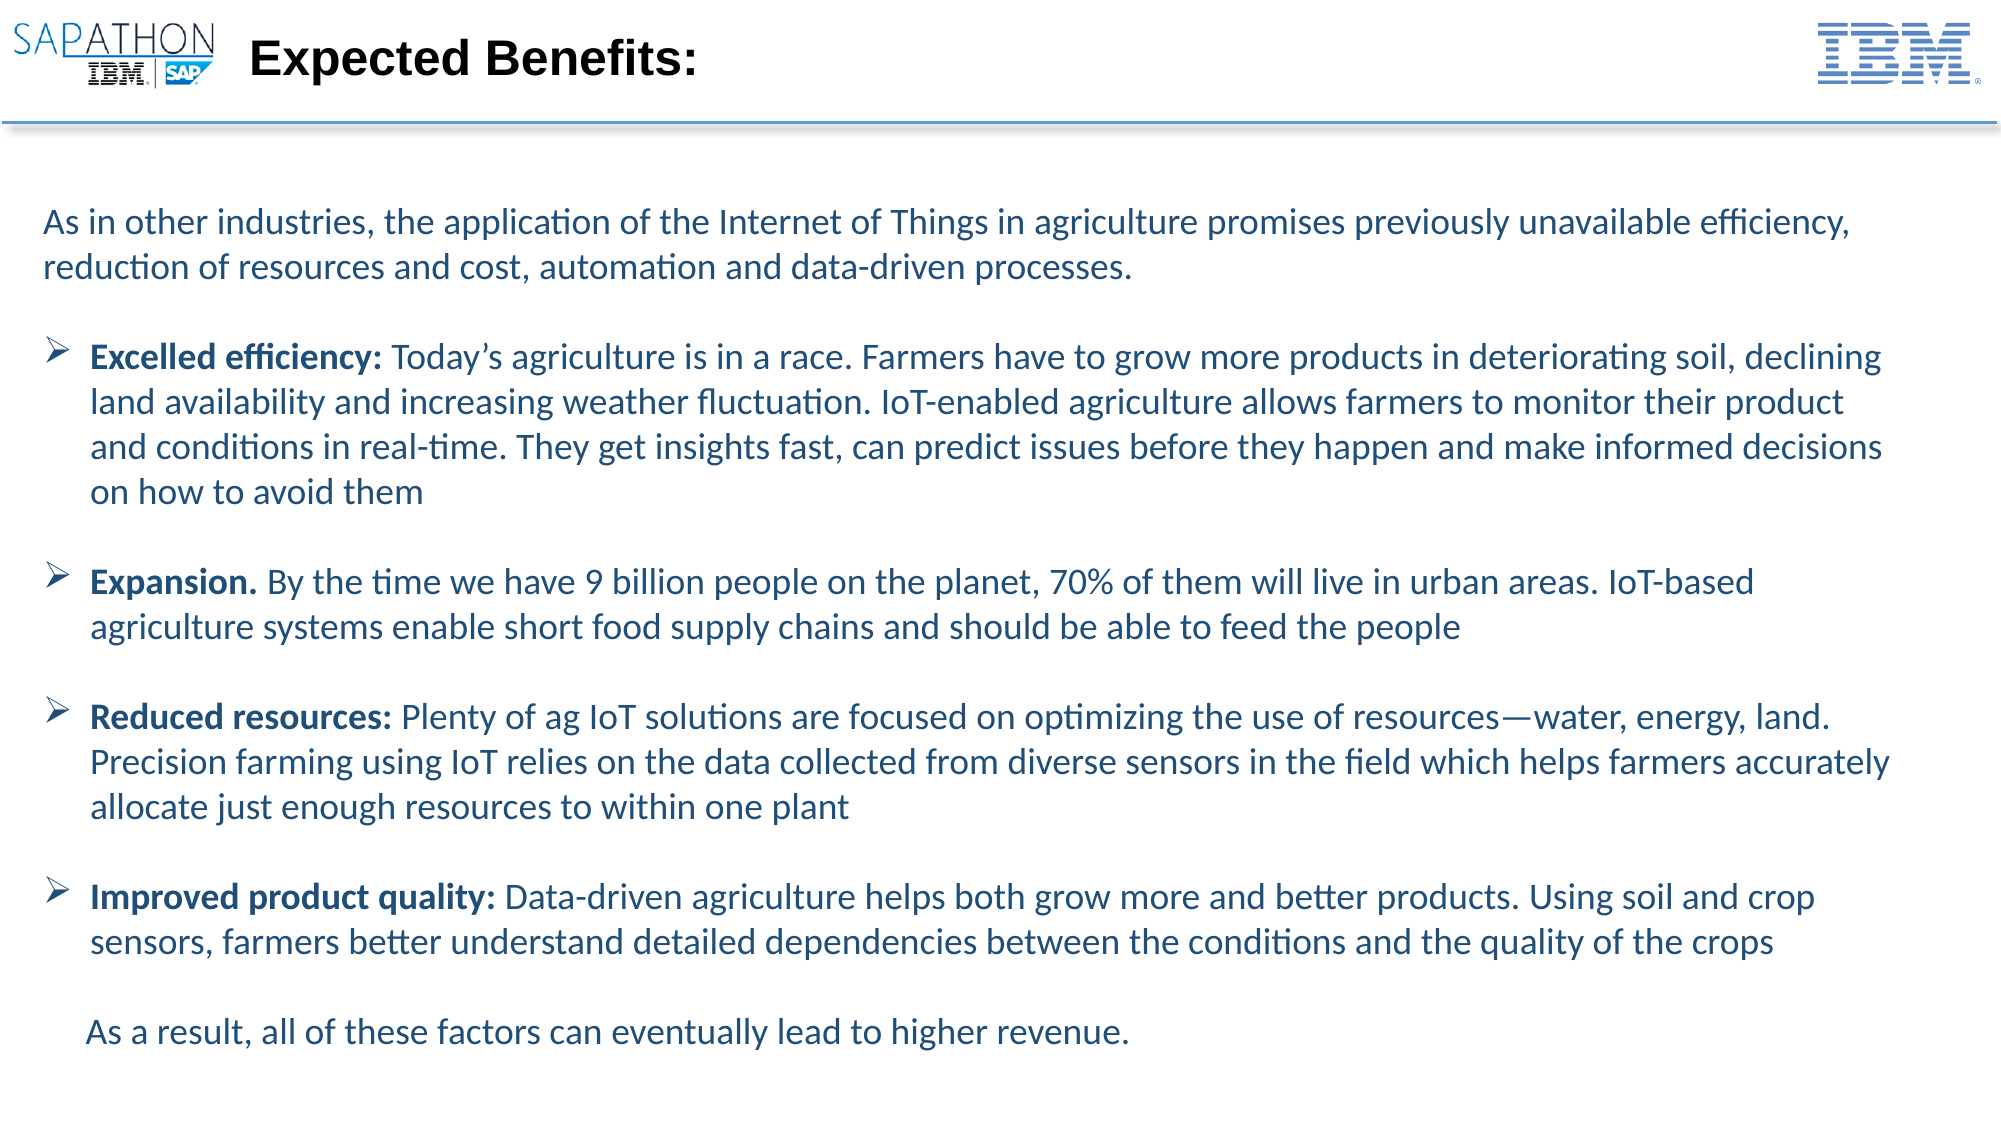

# Expected Benefits:
As in other industries, the application of the Internet of Things in agriculture promises previously unavailable efficiency, reduction of resources and cost, automation and data-driven processes.

Excelled efficiency: Today’s agriculture is in a race. Farmers have to grow more products in deteriorating soil, declining land availability and increasing weather fluctuation. IoT-enabled agriculture allows farmers to monitor their product and conditions in real-time. They get insights fast, can predict issues before they happen and make informed decisions on how to avoid them

Expansion. By the time we have 9 billion people on the planet, 70% of them will live in urban areas. IoT-based agriculture systems enable short food supply chains and should be able to feed the people

Reduced resources: Plenty of ag IoT solutions are focused on optimizing the use of resources—water, energy, land. Precision farming using IoT relies on the data collected from diverse sensors in the field which helps farmers accurately allocate just enough resources to within one plant

Improved product quality: Data-driven agriculture helps both grow more and better products. Using soil and crop sensors, farmers better understand detailed dependencies between the conditions and the quality of the crops

     As a result, all of these factors can eventually lead to higher revenue.